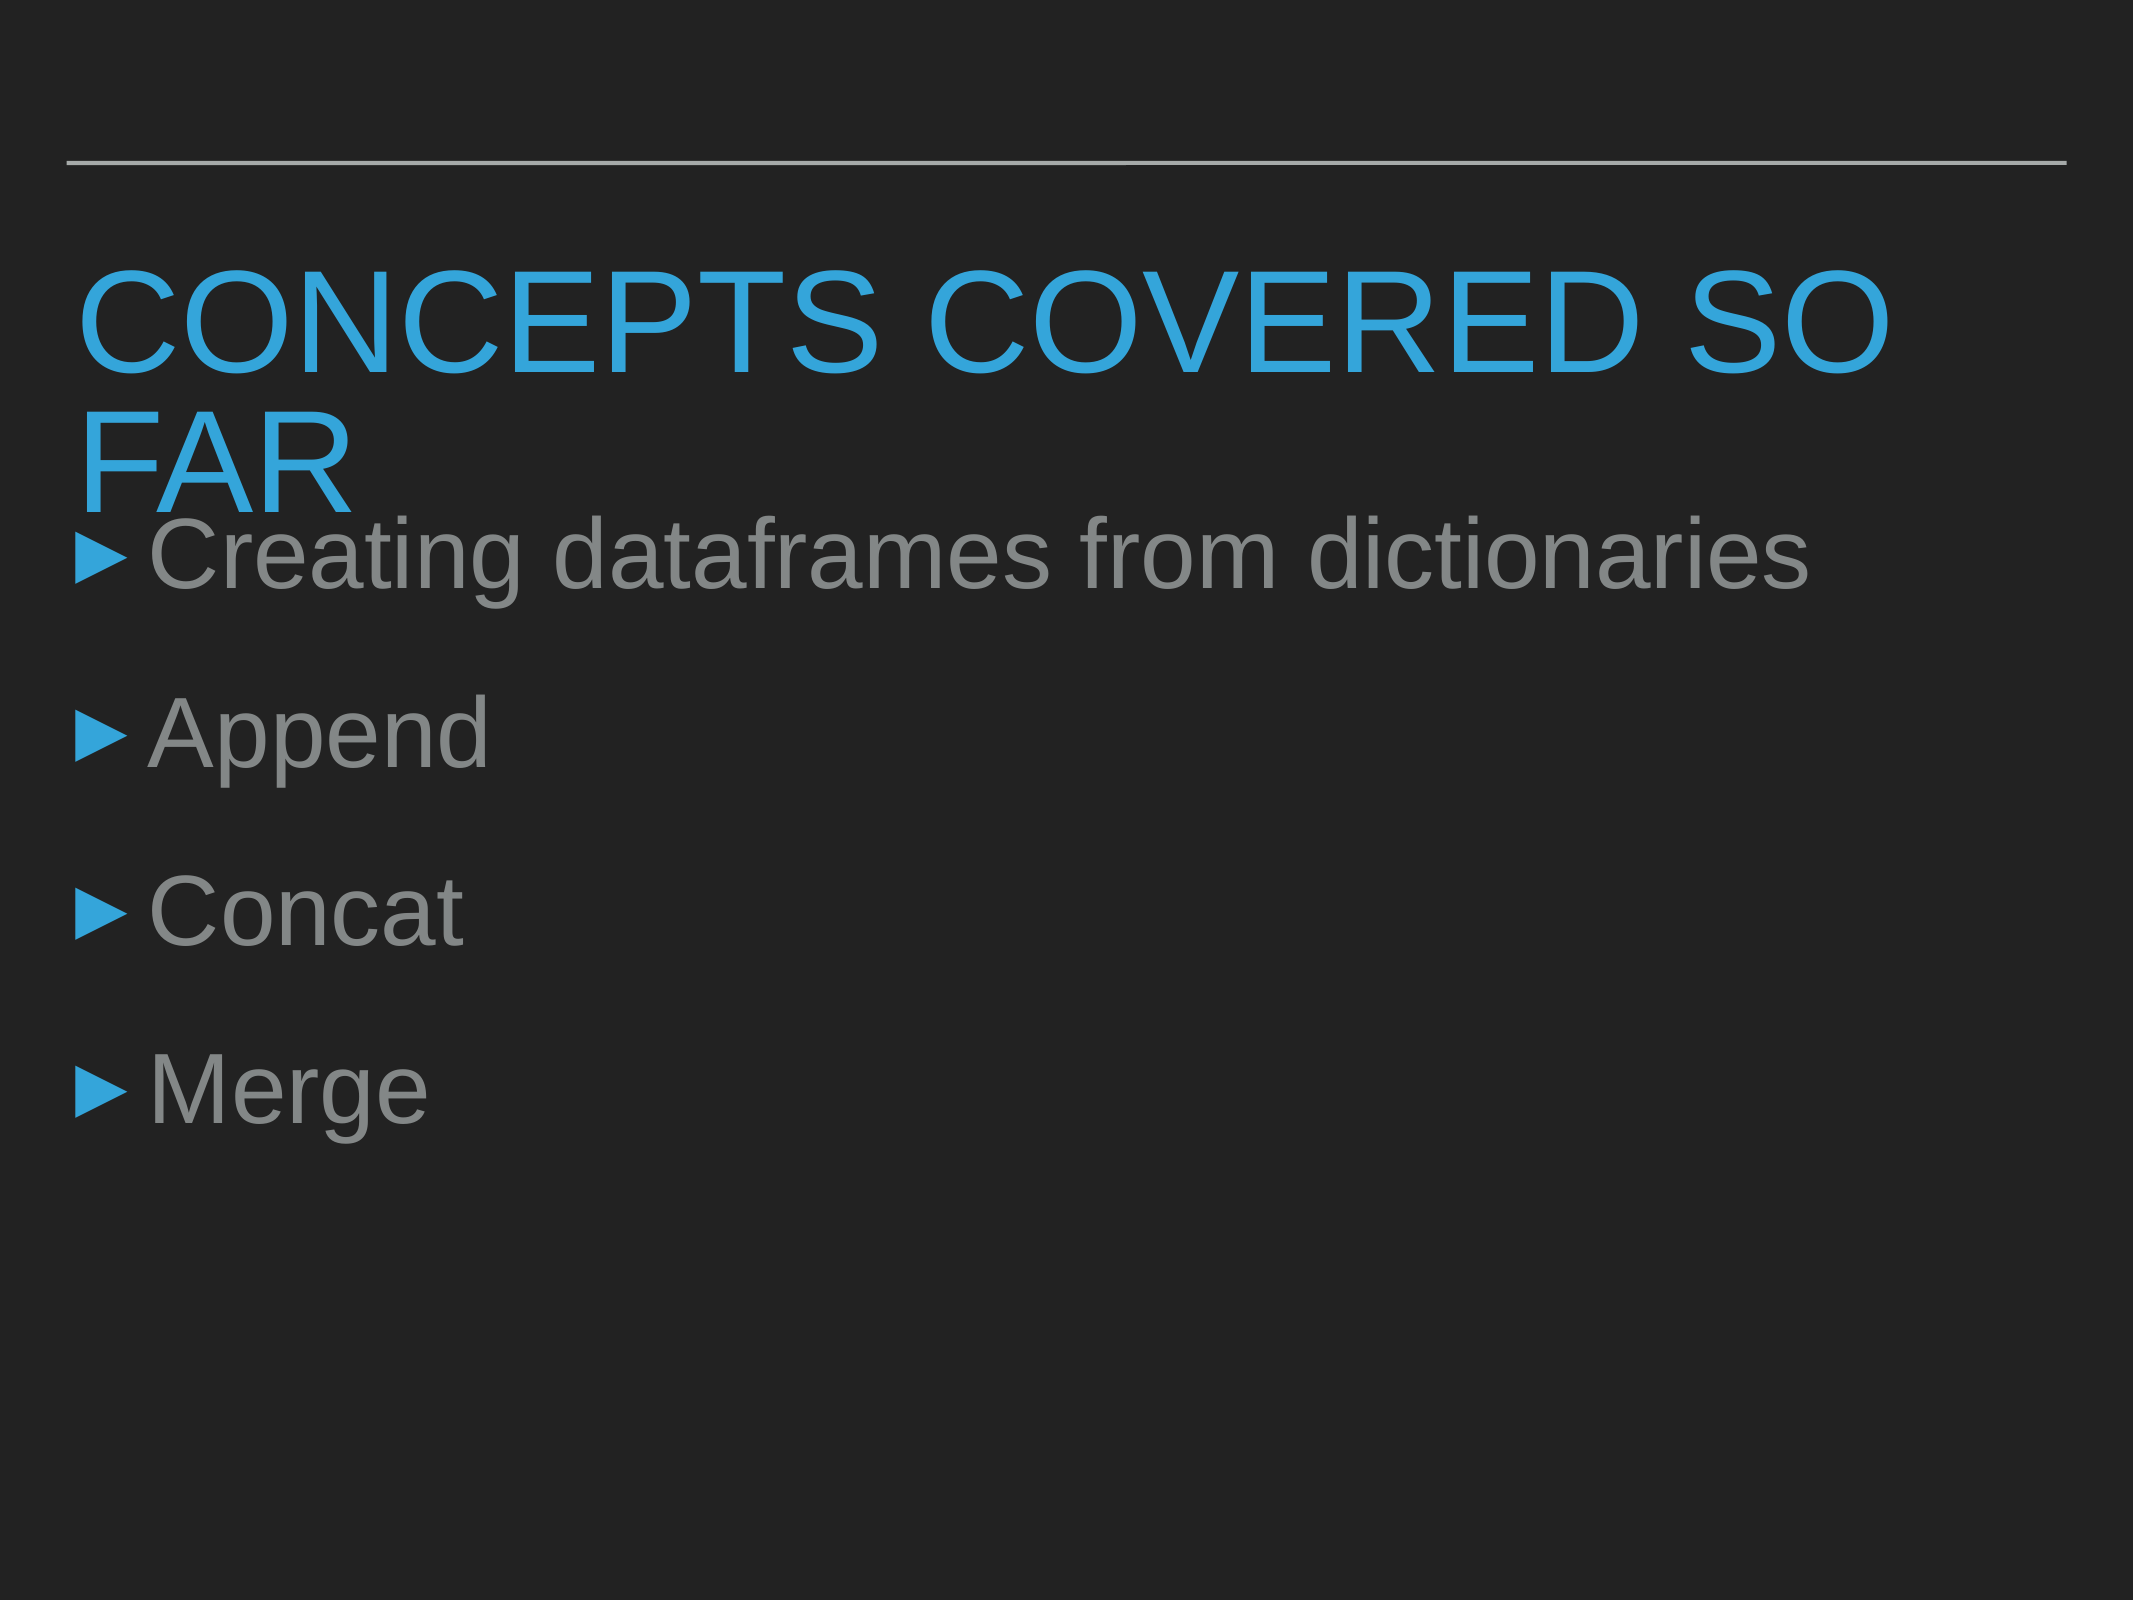

# Concepts covered so Far
Creating dataframes from dictionaries
Append
Concat
Merge